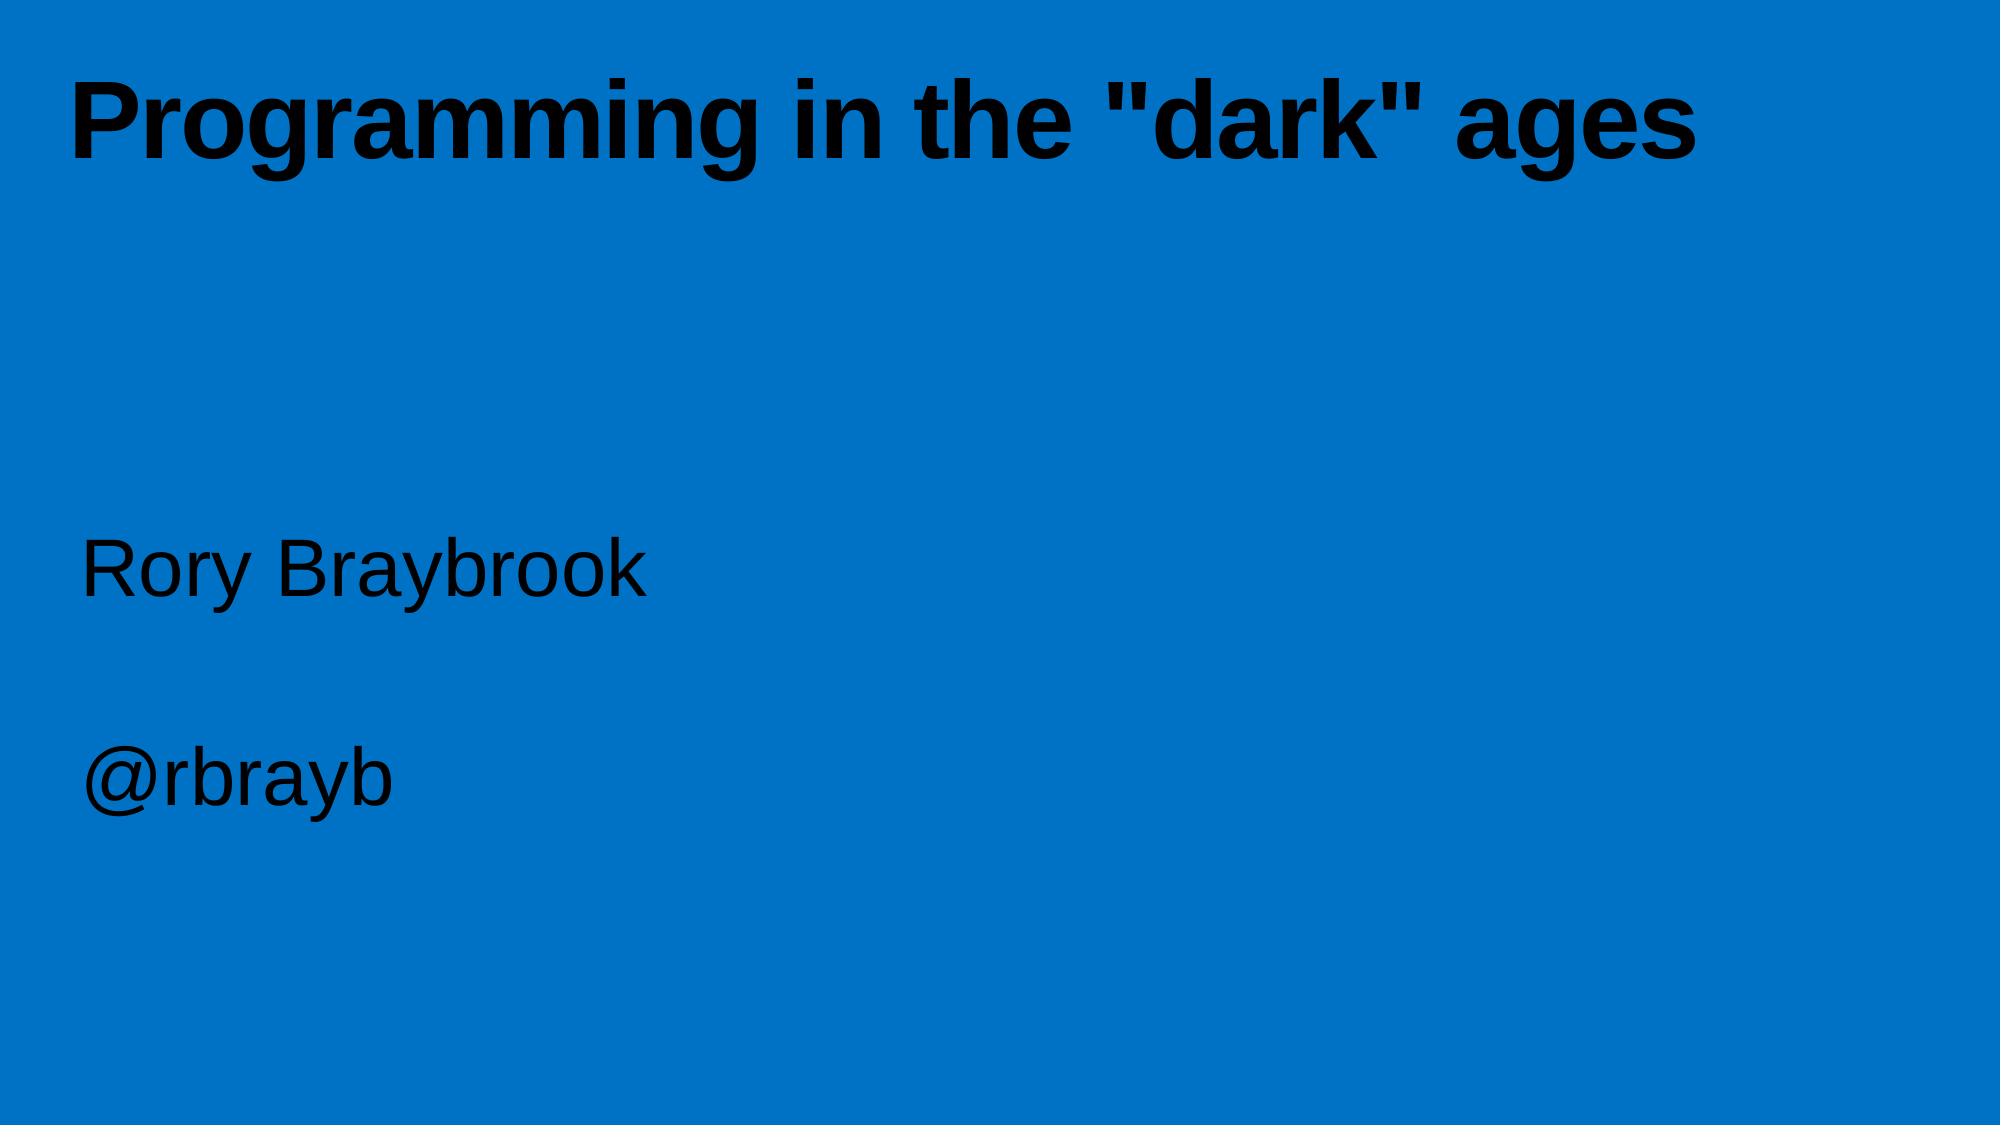

# Programming in the "dark" ages

Rory Braybrook

@rbrayb